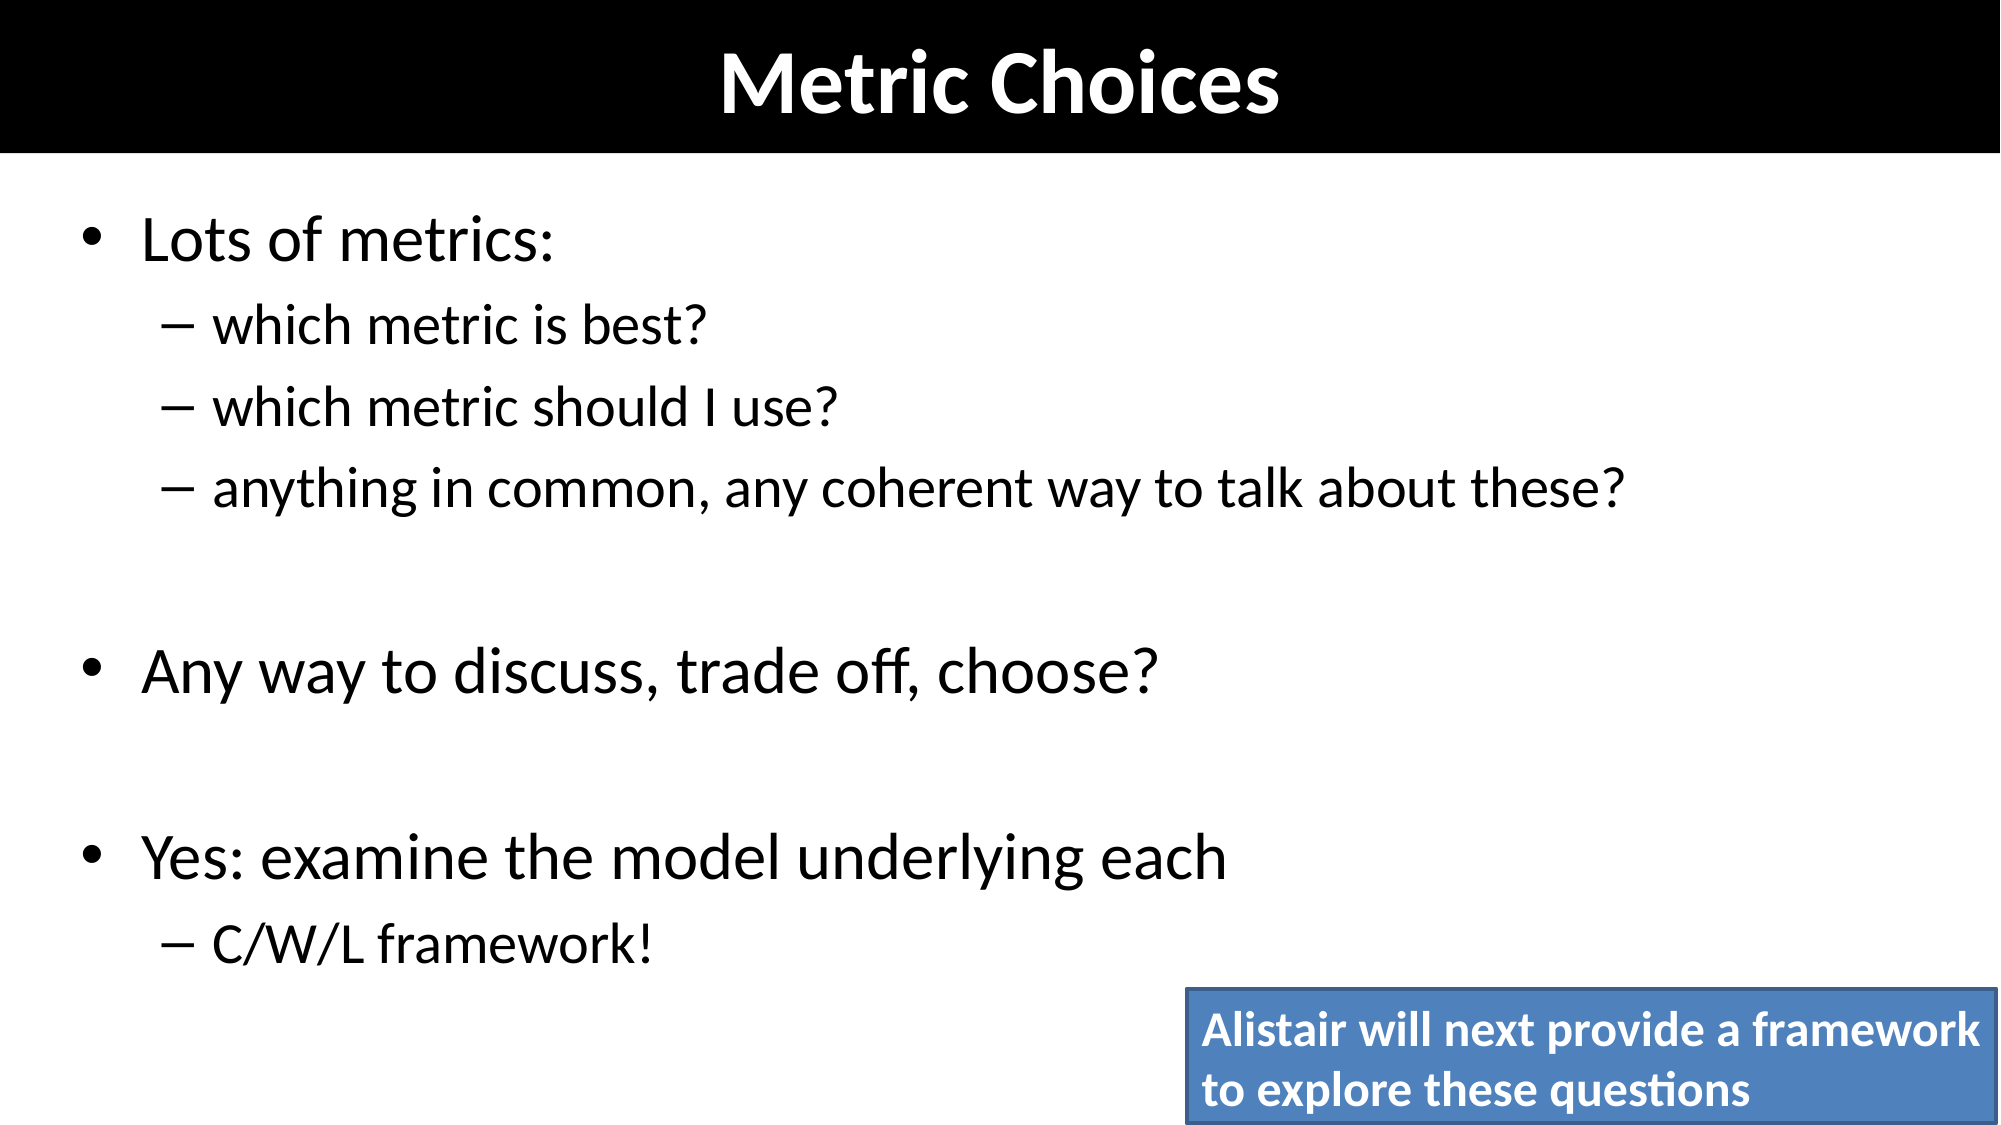

# Metric Choices
Lots of metrics:
which metric is best?
which metric should I use?
anything in common, any coherent way to talk about these?

Any way to discuss, trade off, choose?

Yes: examine the model underlying each
C/W/L framework!
Alistair will next provide a framework
to explore these questions